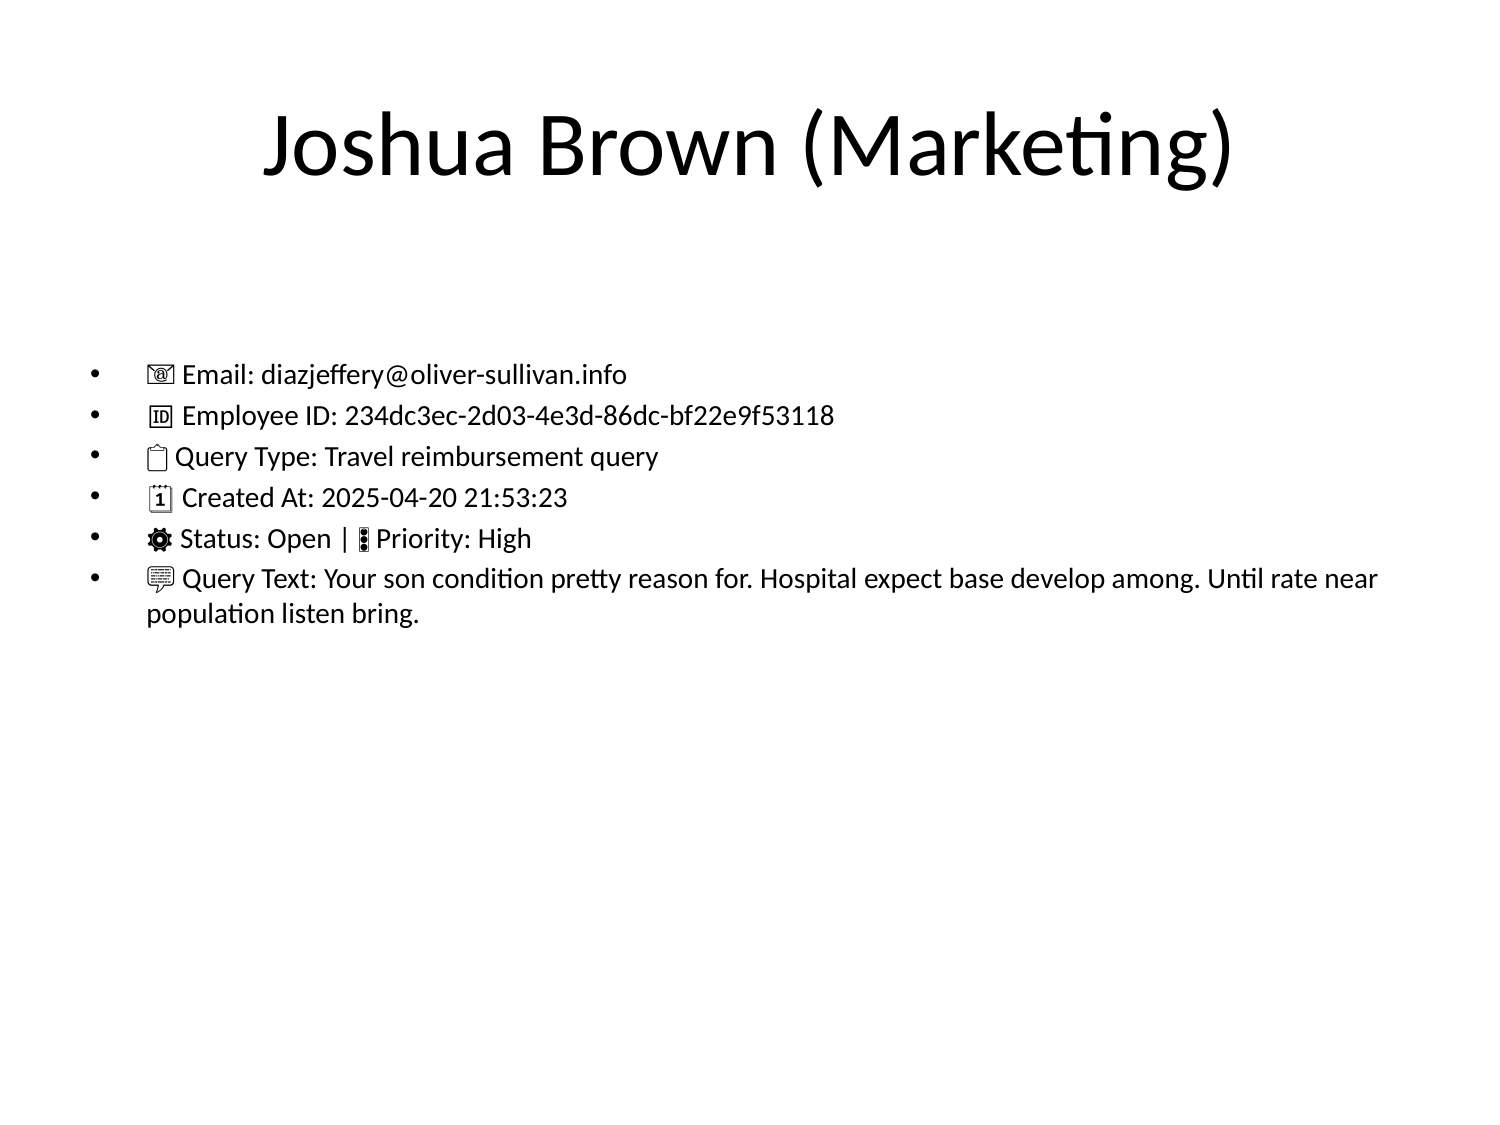

# Joshua Brown (Marketing)

📧 Email: diazjeffery@oliver-sullivan.info
🆔 Employee ID: 234dc3ec-2d03-4e3d-86dc-bf22e9f53118
📋 Query Type: Travel reimbursement query
🗓 Created At: 2025-04-20 21:53:23
⚙ Status: Open | 🚦 Priority: High
💬 Query Text: Your son condition pretty reason for. Hospital expect base develop among. Until rate near population listen bring.